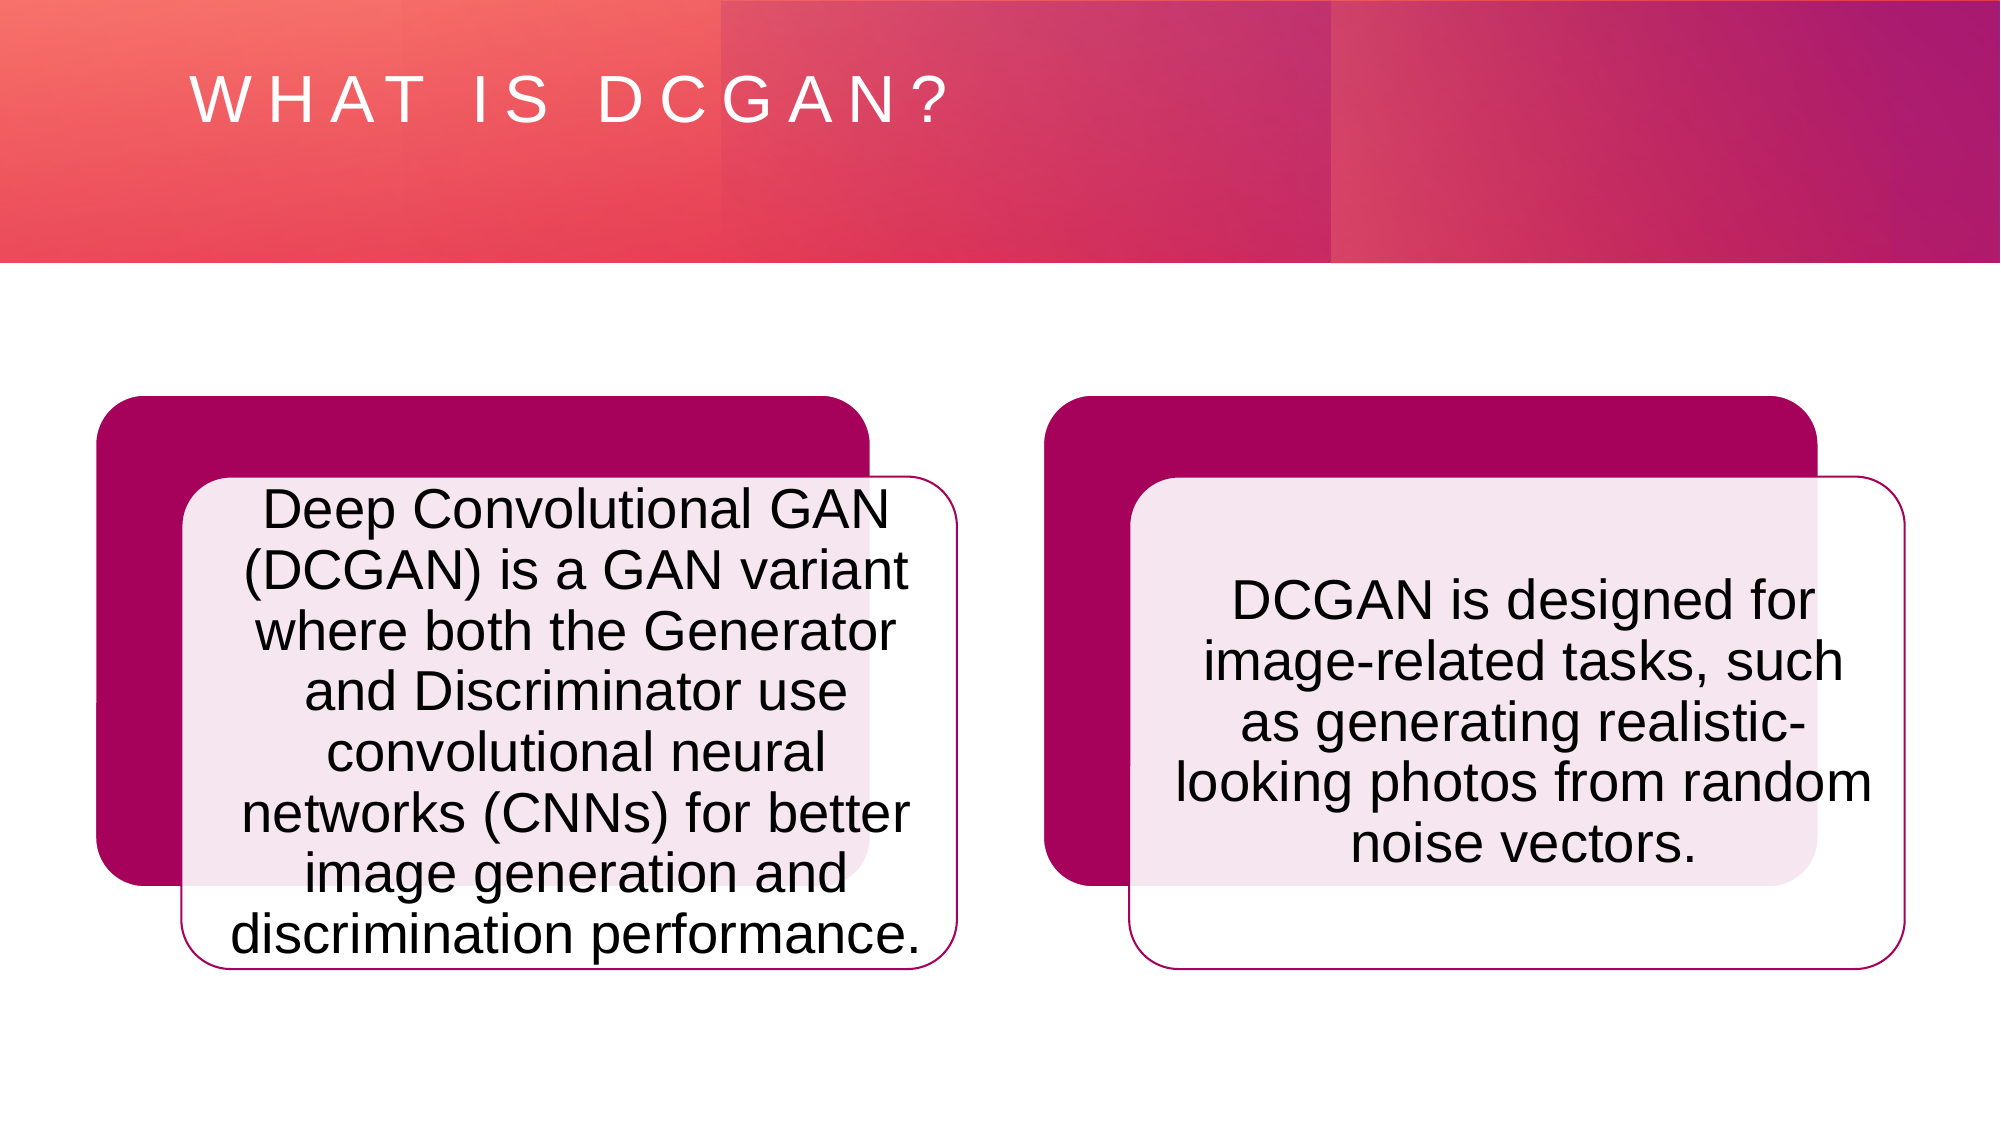

# What is DCGAN?
Deep Convolutional GAN (DCGAN) is a GAN variant where both the Generator and Discriminator use convolutional neural networks (CNNs) for better image generation and discrimination performance.​
DCGAN is designed for image-related tasks, such as generating realistic-looking photos from random noise vectors.